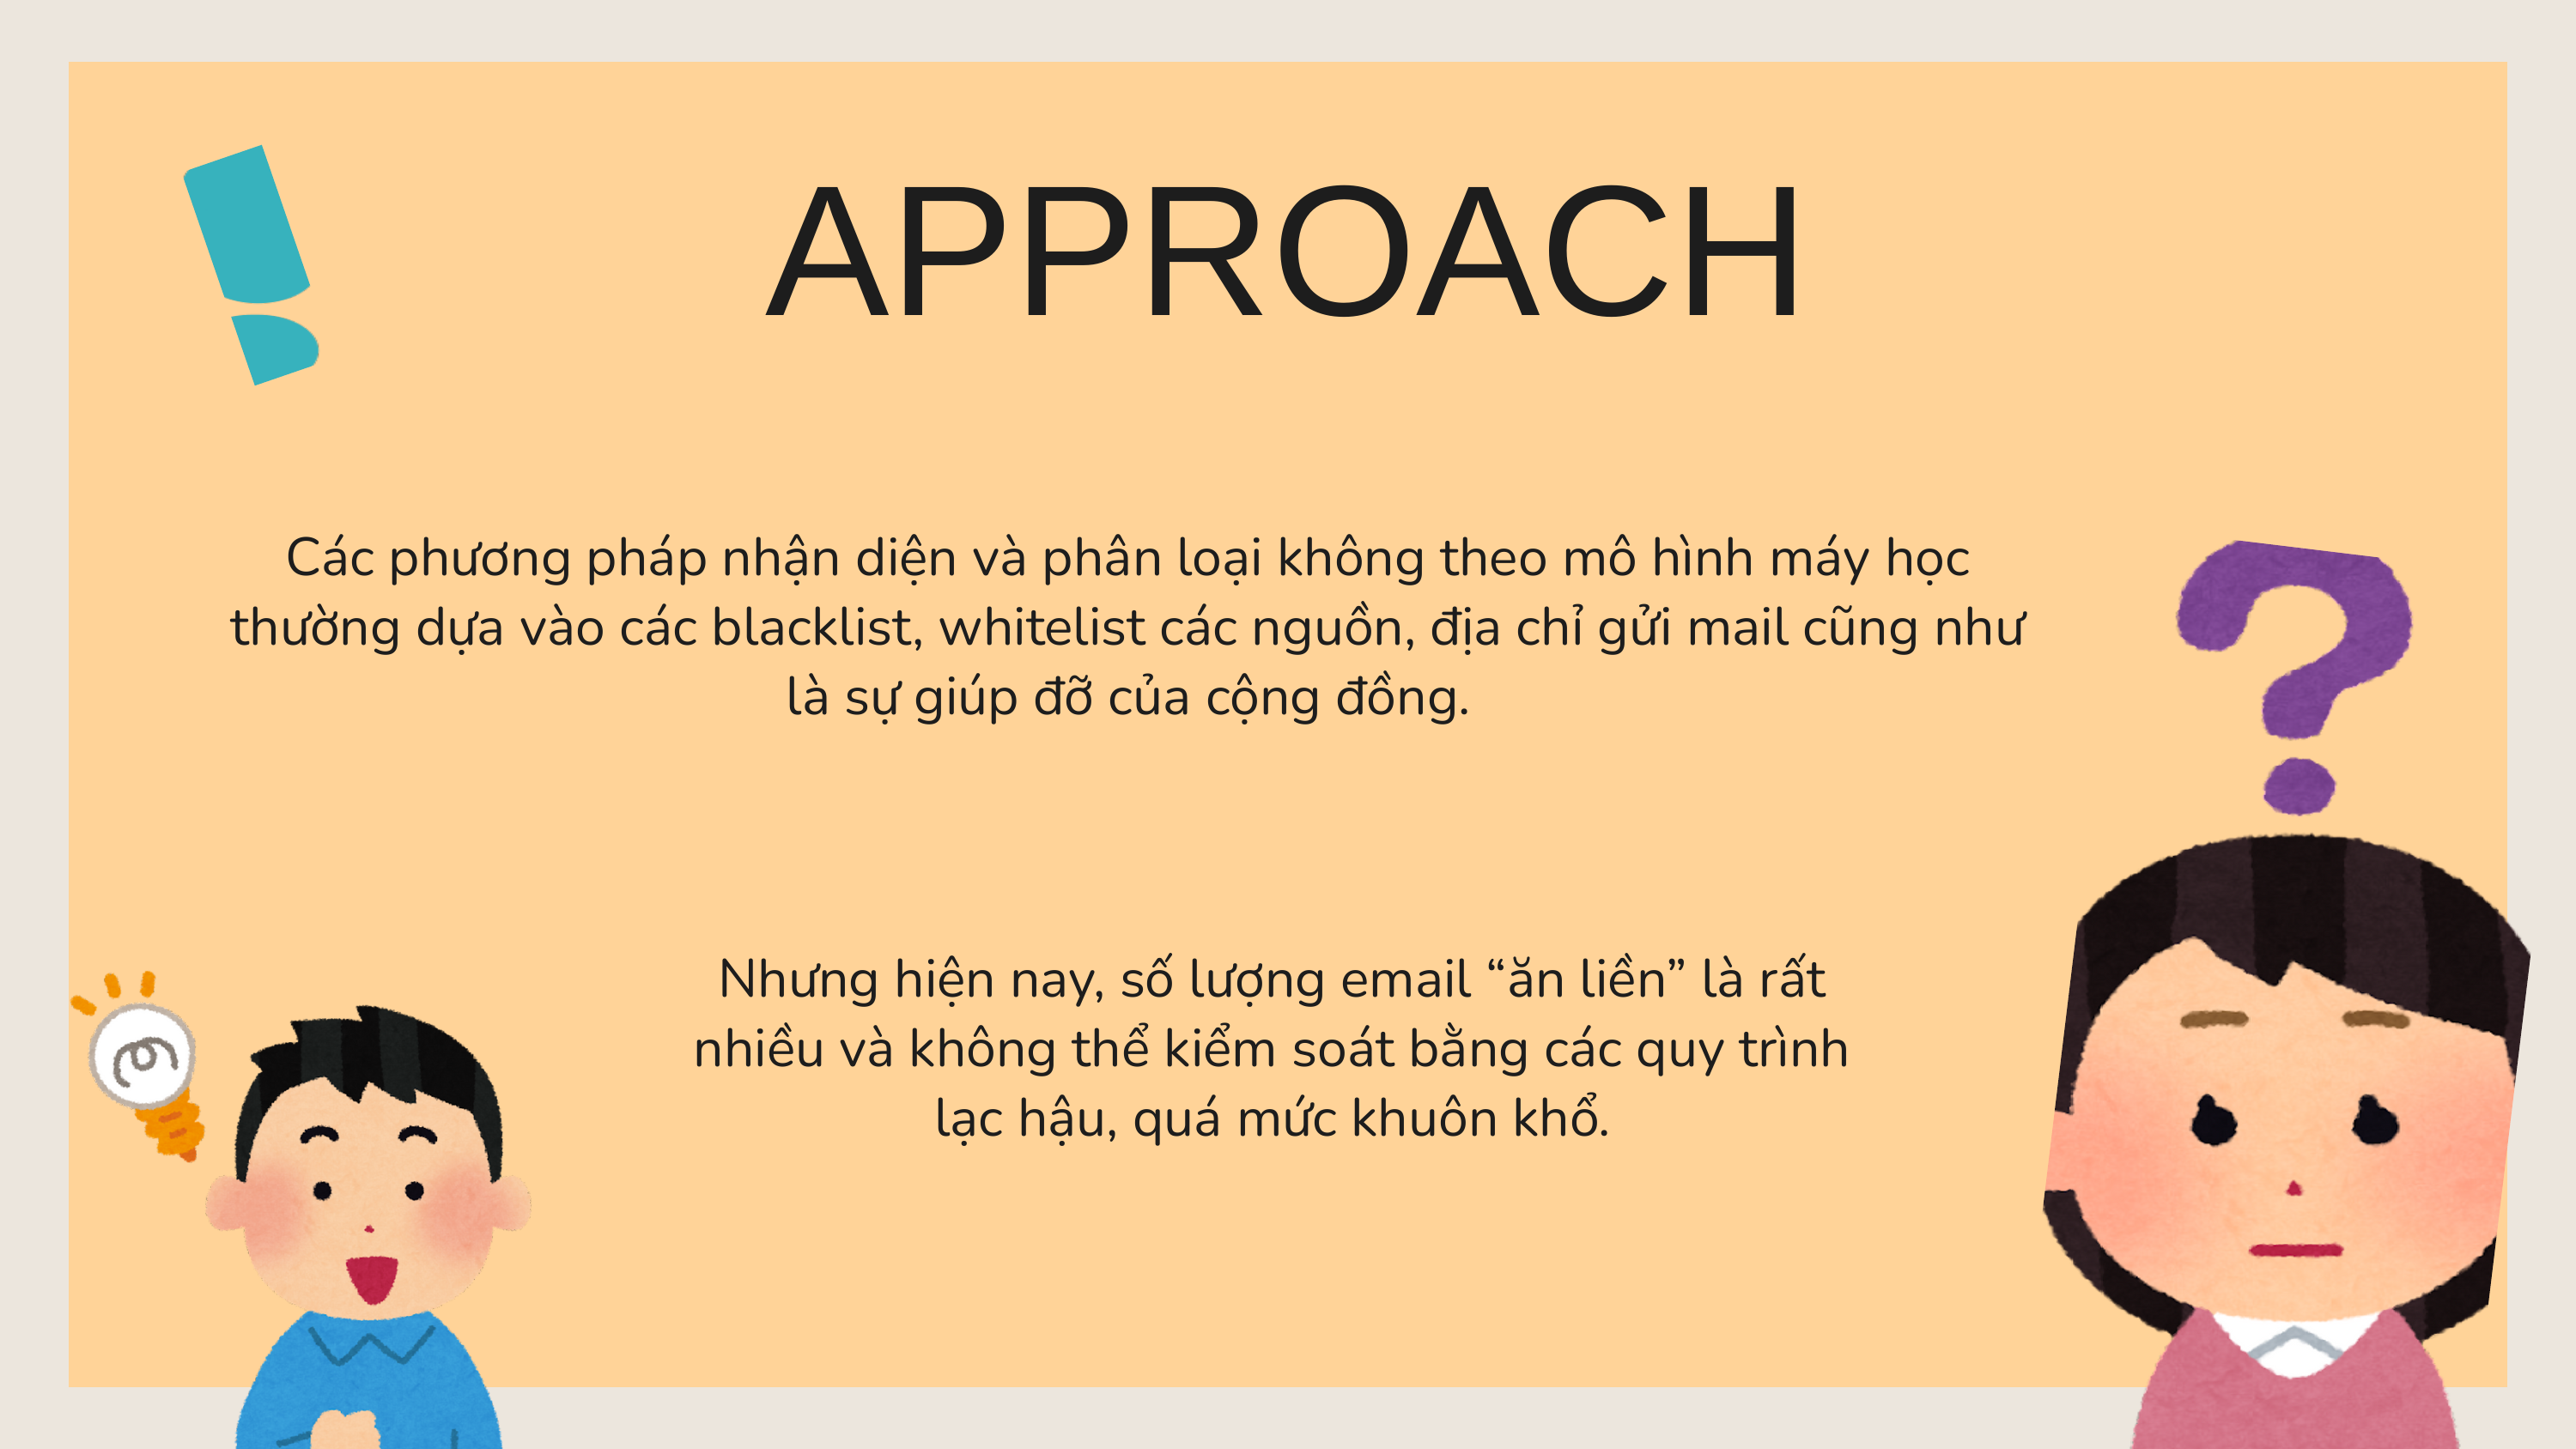

APPROACH
Các phương pháp nhận diện và phân loại không theo mô hình máy học thường dựa vào các blacklist, whitelist các nguồn, địa chỉ gửi mail cũng như là sự giúp đỡ của cộng đồng.

Nhưng hiện nay, số lượng email “ăn liền” là rất nhiều và không thể kiểm soát bằng các quy trình lạc hậu, quá mức khuôn khổ.